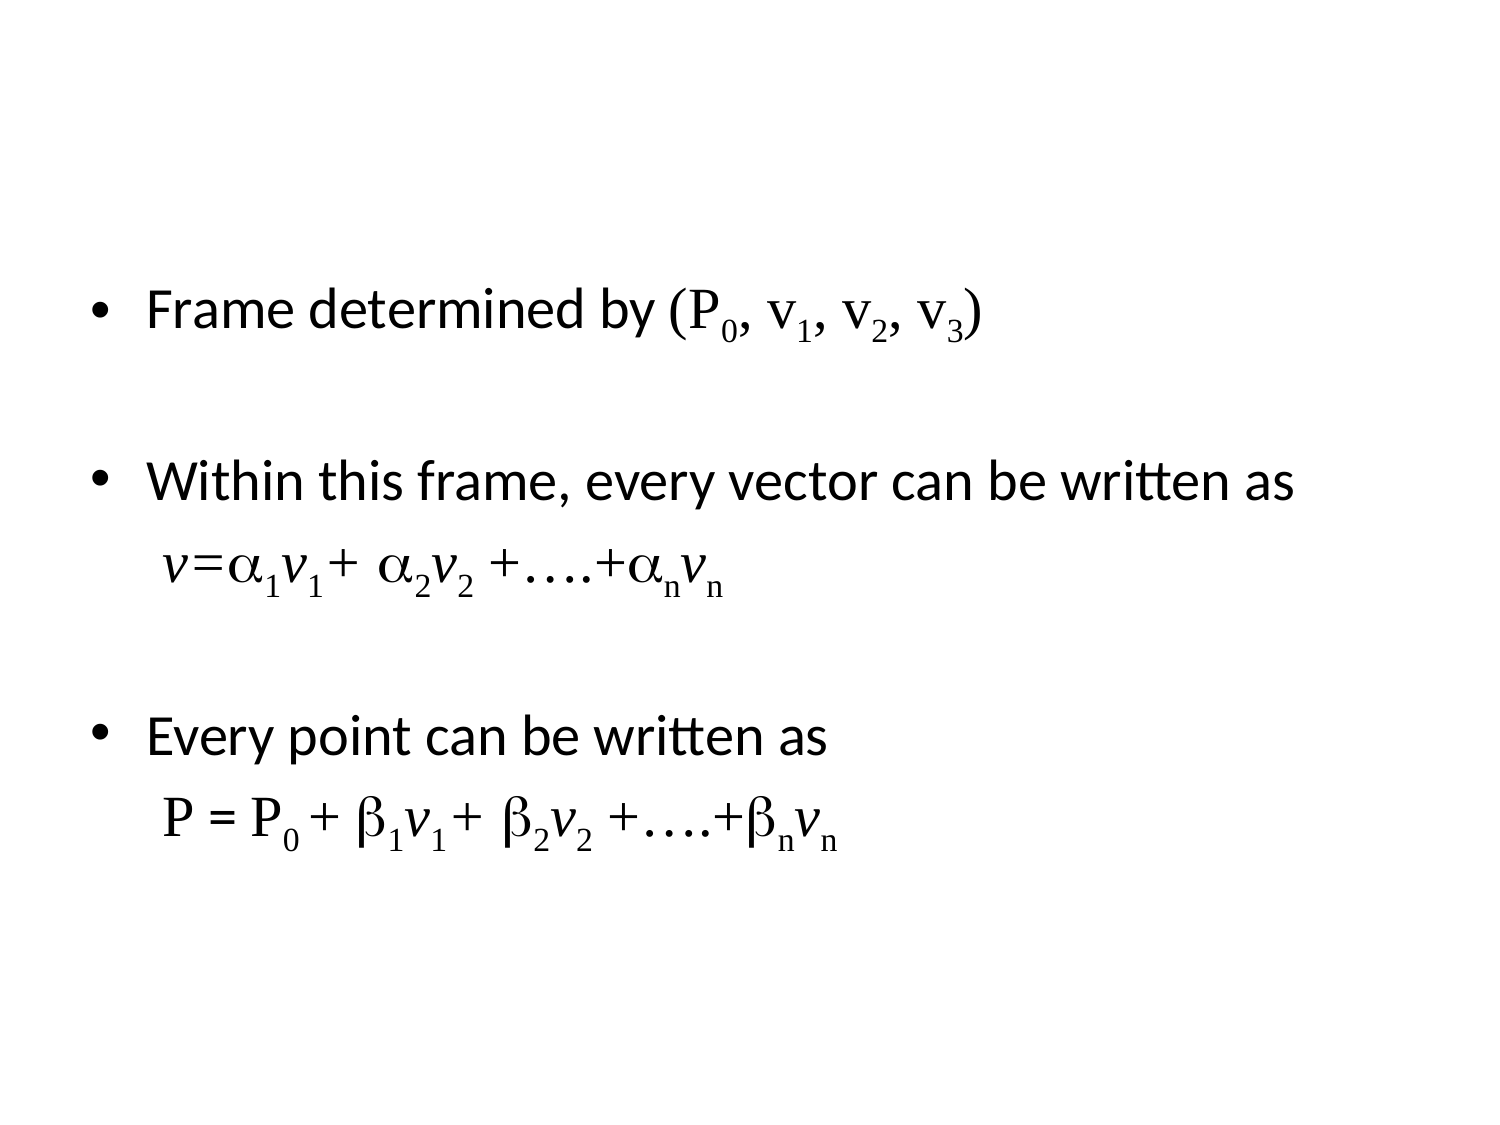

Frame determined by (P0, v1, v2, v3)

Within this frame, every vector can be written as
     v=α1v1+ α2v2 +….+αnvn

Every point can be written as
     P = P0 + β1v1+ β2v2 +….+βnvn